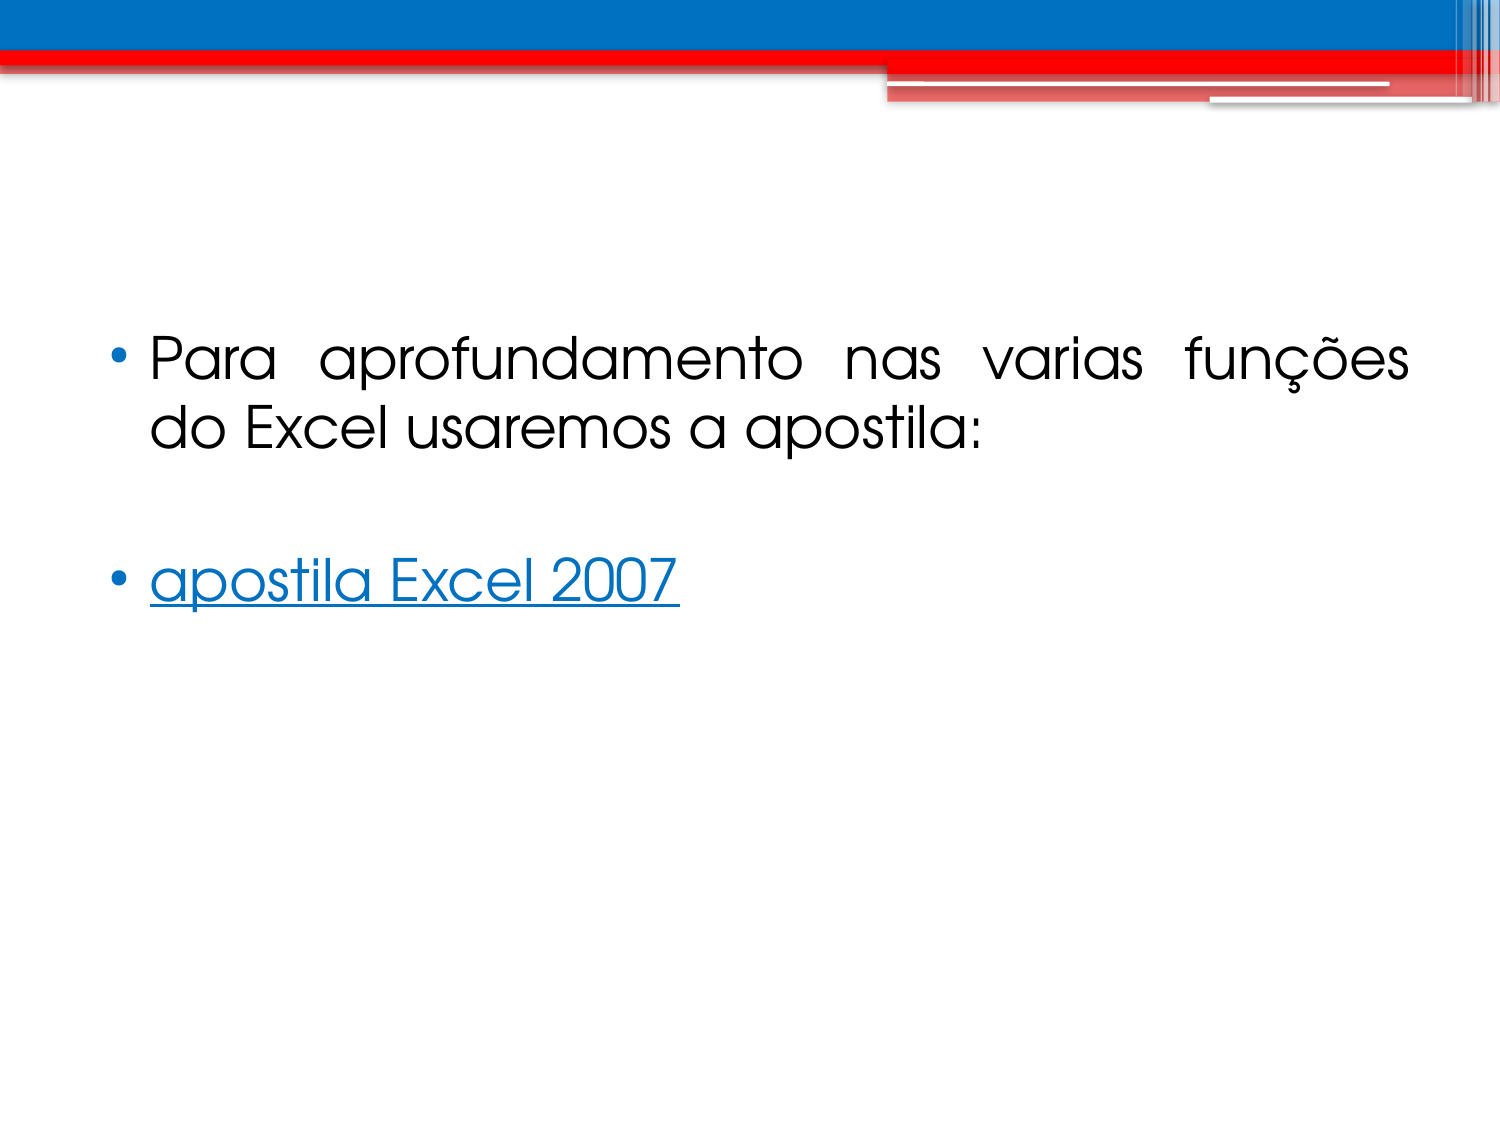

Para aprofundamento nas varias funções do Excel usaremos a apostila:

apostila Excel 2007